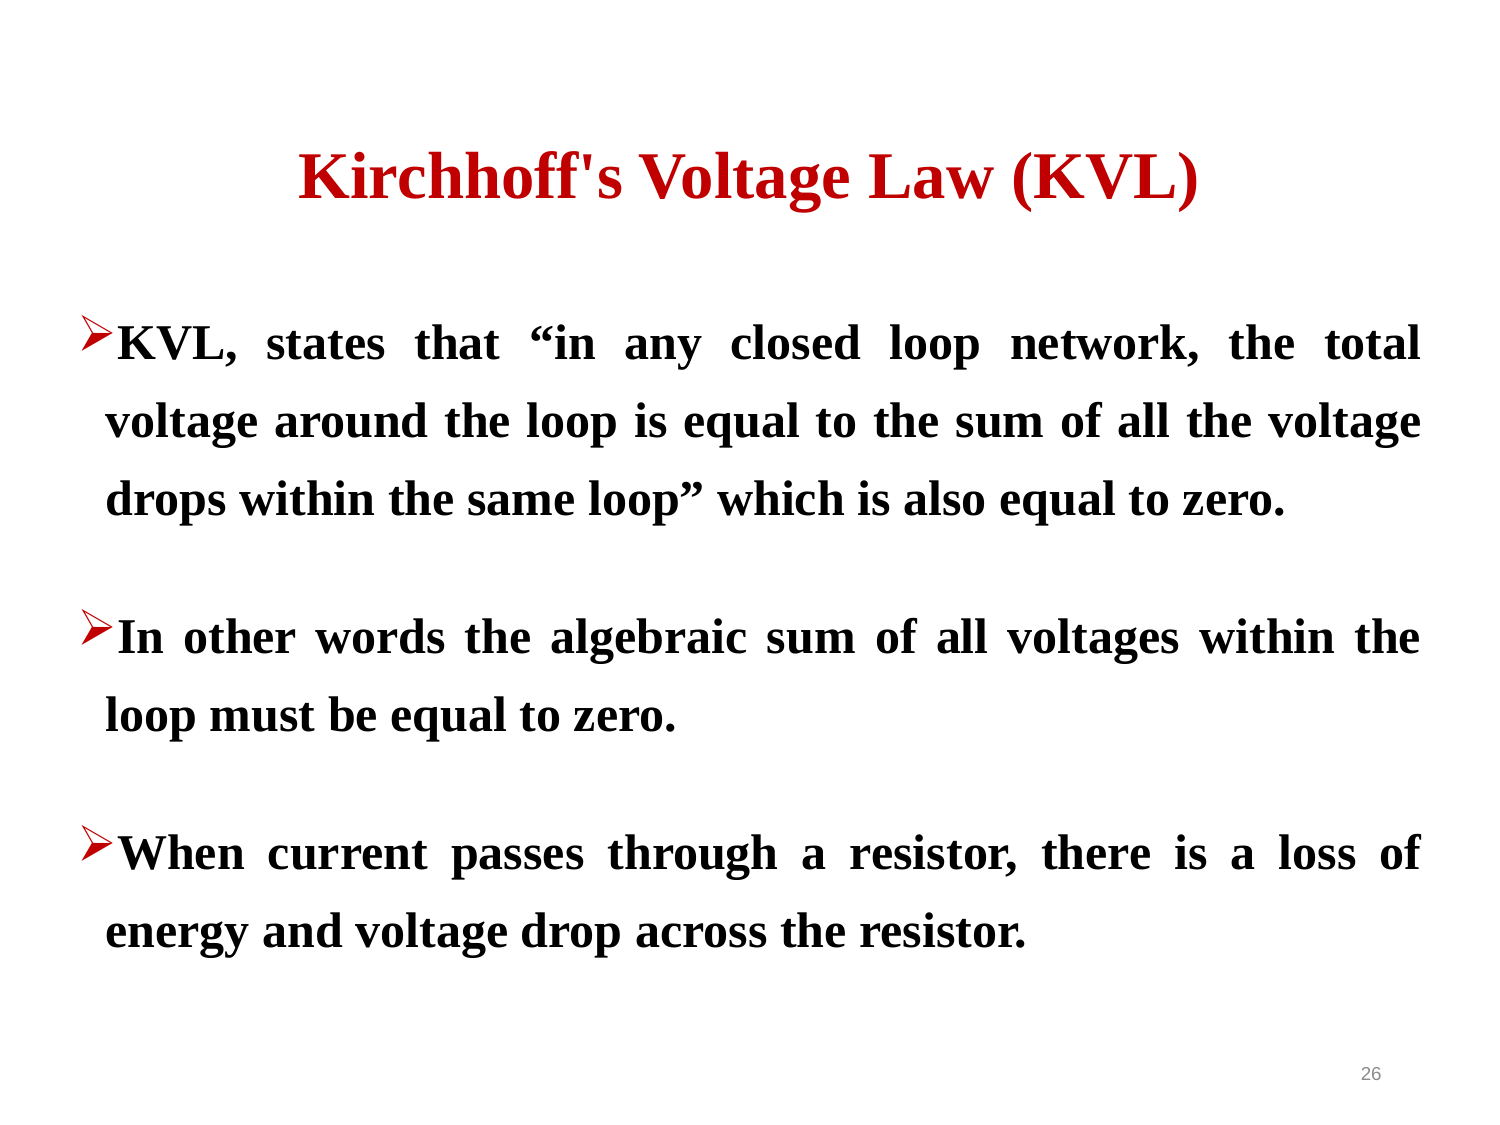

Kirchhoff's Voltage Law (KVL)

KVL, states that “in any closed loop network, the total voltage around the loop is equal to the sum of all the voltage drops within the same loop” which is also equal to zero.

In other words the algebraic sum of all voltages within the loop must be equal to zero.

When current passes through a resistor, there is a loss of energy and voltage drop across the resistor.

26